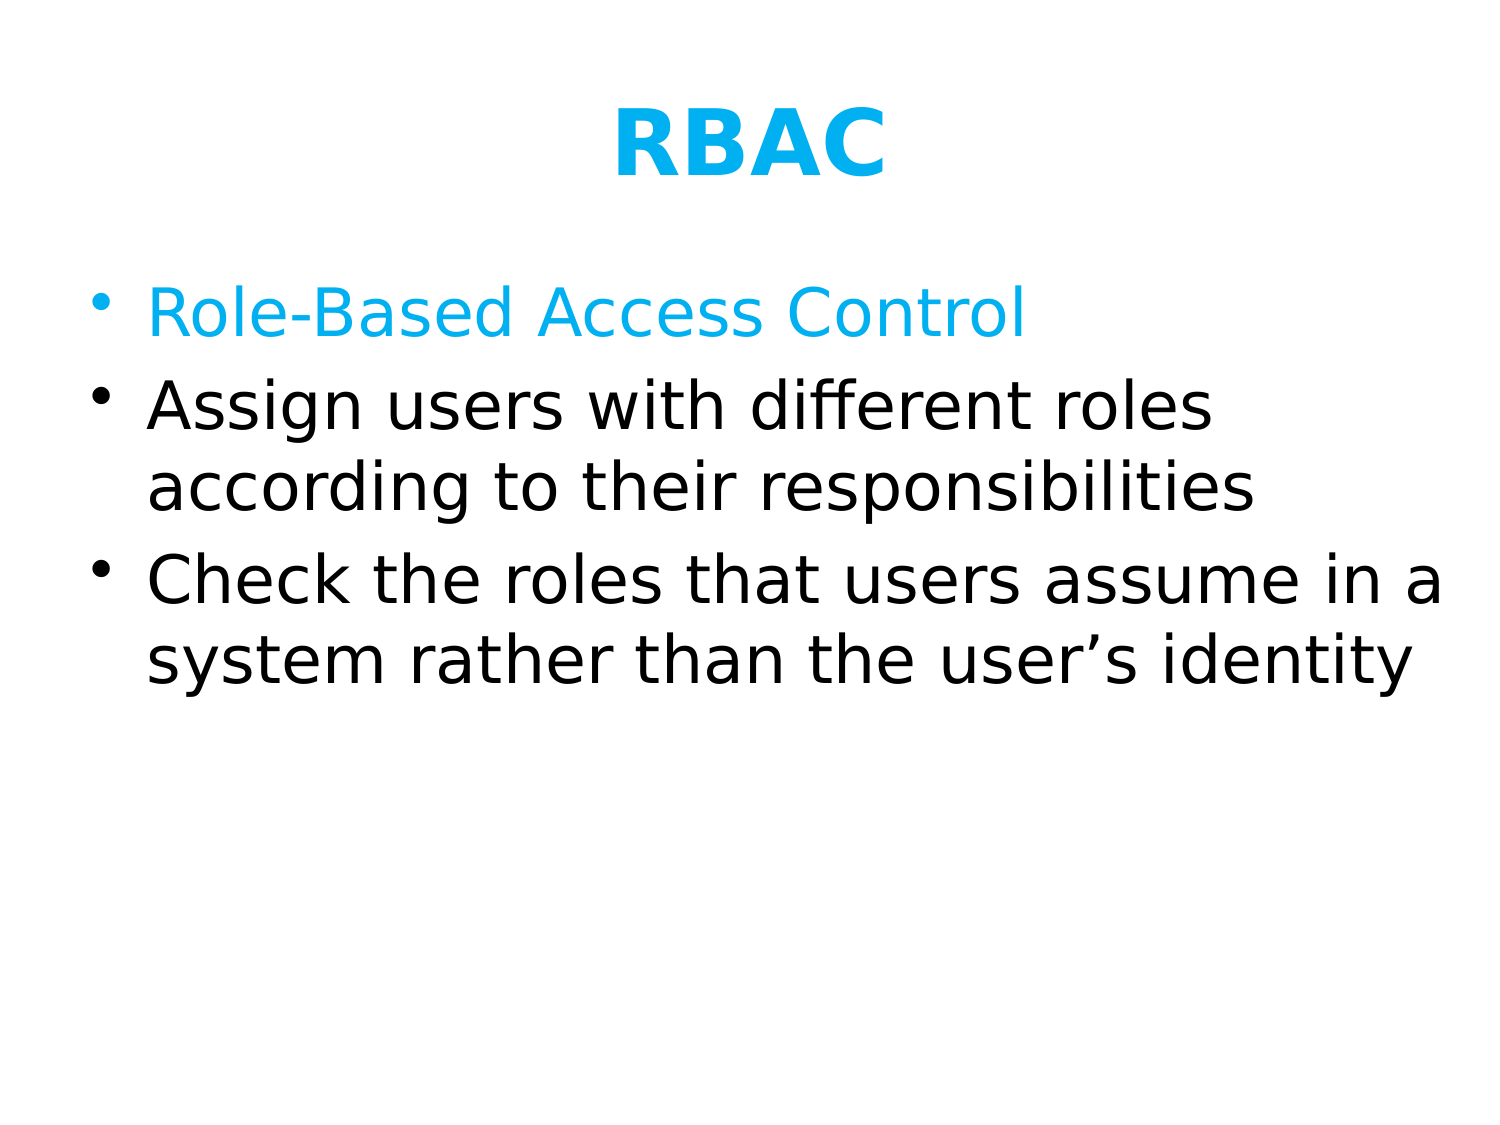

# RBAC
Role-Based Access Control
Assign users with different roles according to their responsibilities
Check the roles that users assume in a system rather than the user’s identity